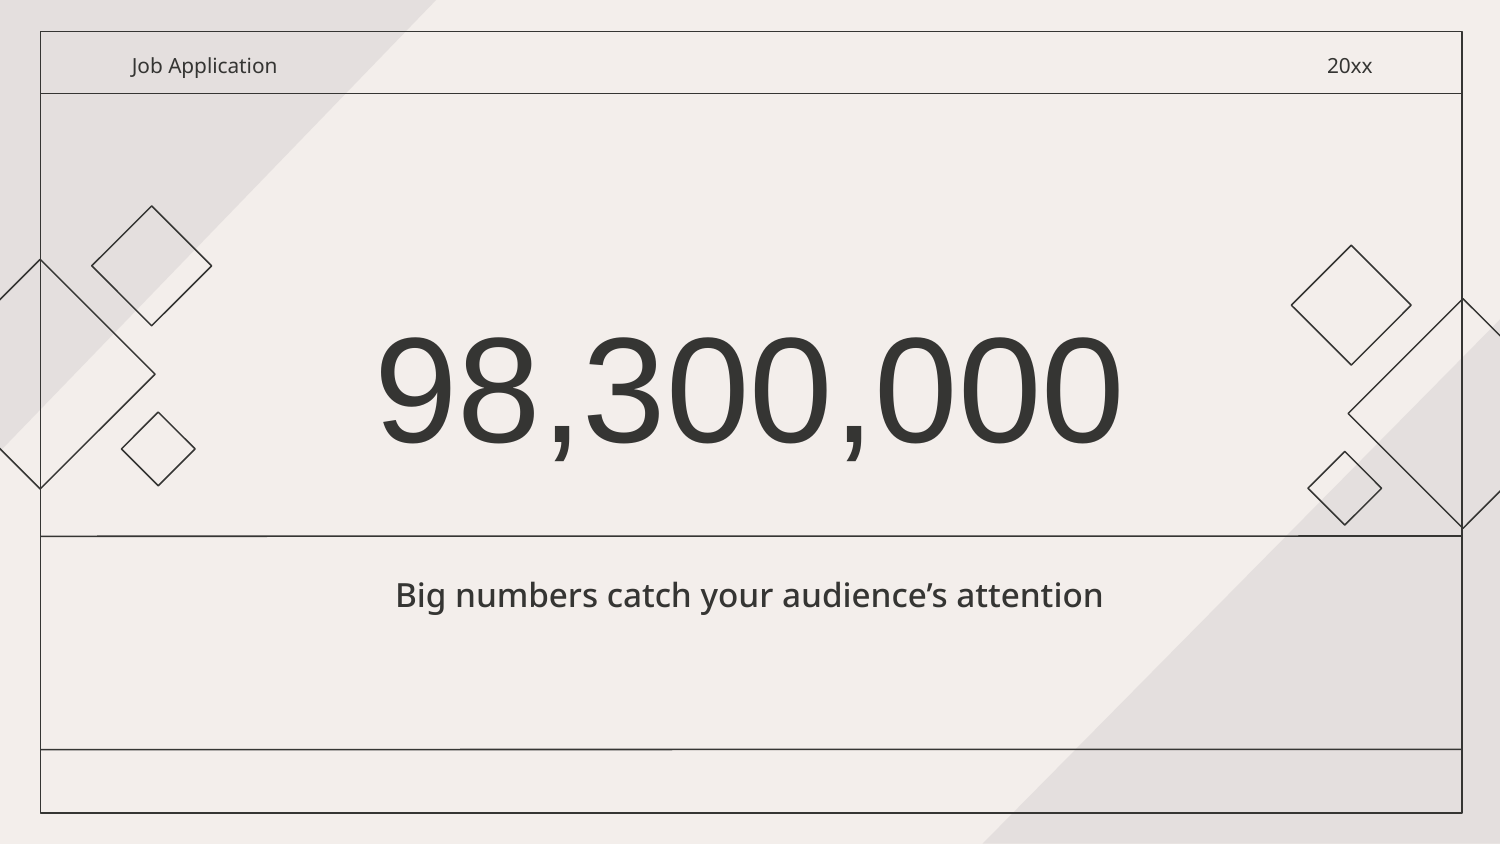

Job Application
20xx
# 98,300,000

Big numbers catch your audience’s attention